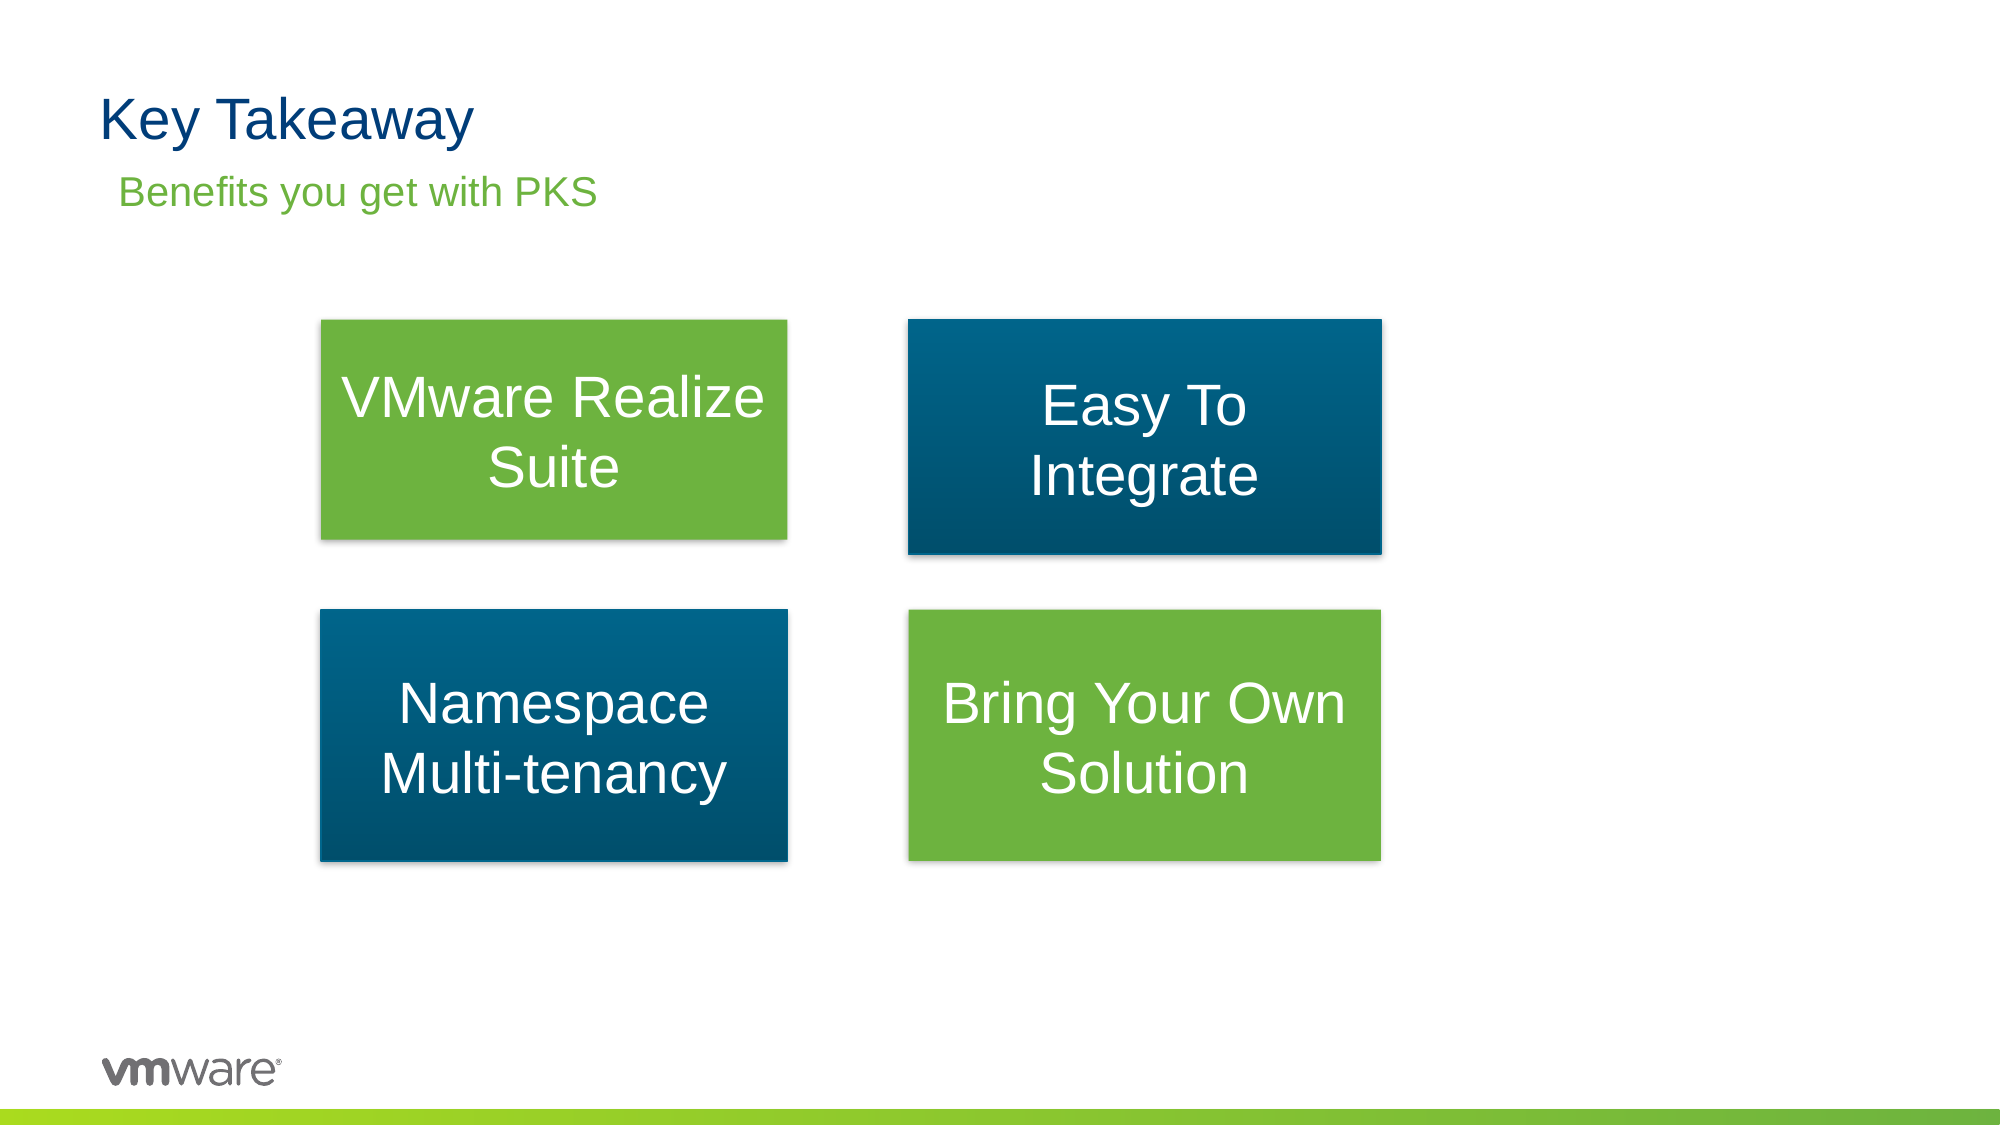

# Key Takeaway
Benefits you get with PKS
VMware Realize Suite
Easy To Integrate
Namespace Multi-tenancy
Bring Your Own Solution